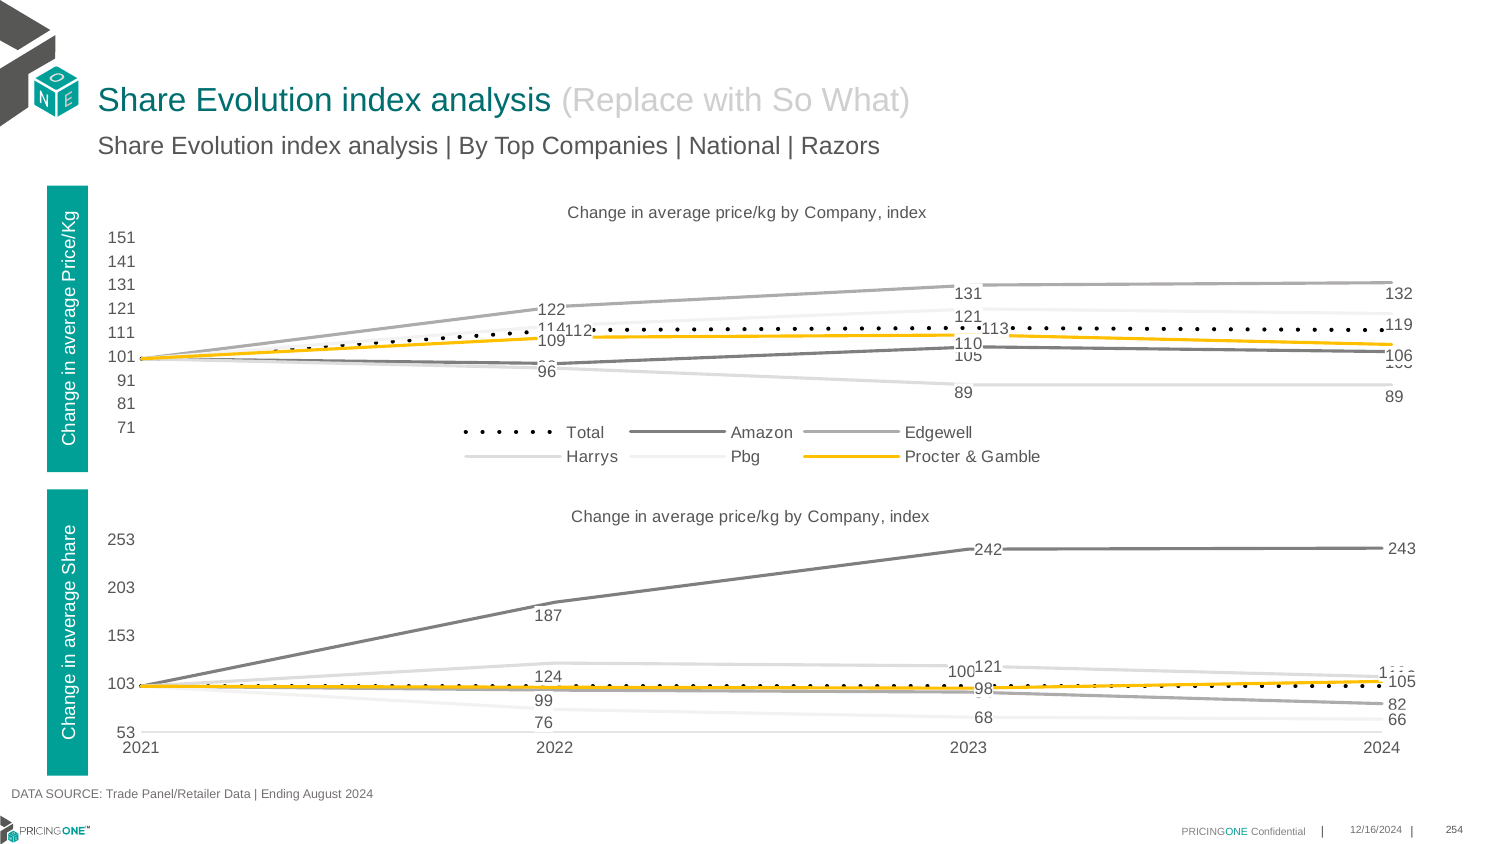

# Share Evolution index analysis (Replace with So What)
Share Evolution index analysis | By Top Companies | National | Razors

### Chart: Change in average price/kg by Company, index

| Category | Total | Amazon | Edgewell | Harrys | Pbg | Procter & Gamble |
|---|---|---|---|---|---|---|
| 2021 | 100.0 | 100.0 | 100.0 | 100.0 | 100.0 | 100.0 |
| 2022 | 112.0 | 98.0 | 122.0 | 96.0 | 114.0 | 109.0 |
| 2023 | 113.0 | 105.0 | 131.0 | 89.0 | 121.0 | 110.0 |
| 2024 | 112.0 | 103.0 | 132.0 | 89.0 | 119.0 | 106.0 |
Change in average Price/Kg

### Chart: Change in average price/kg by Company, index

| Category | Total | Amazon | Edgewell | Harrys | Pbg | Procter & Gamble |
|---|---|---|---|---|---|---|
| 2021 | 100.0 | 100.0 | 100.0 | 100.0 | 100.0 | 100.0 |
| 2022 | 100.0 | 187.0 | 96.0 | 124.0 | 76.0 | 99.0 |
| 2023 | 100.0 | 242.0 | 94.0 | 121.0 | 68.0 | 98.0 |
| 2024 | 100.0 | 243.0 | 82.0 | 110.0 | 66.0 | 105.0 |
Change in average Share
DATA SOURCE: Trade Panel/Retailer Data | Ending August 2024

12/16/2024
254